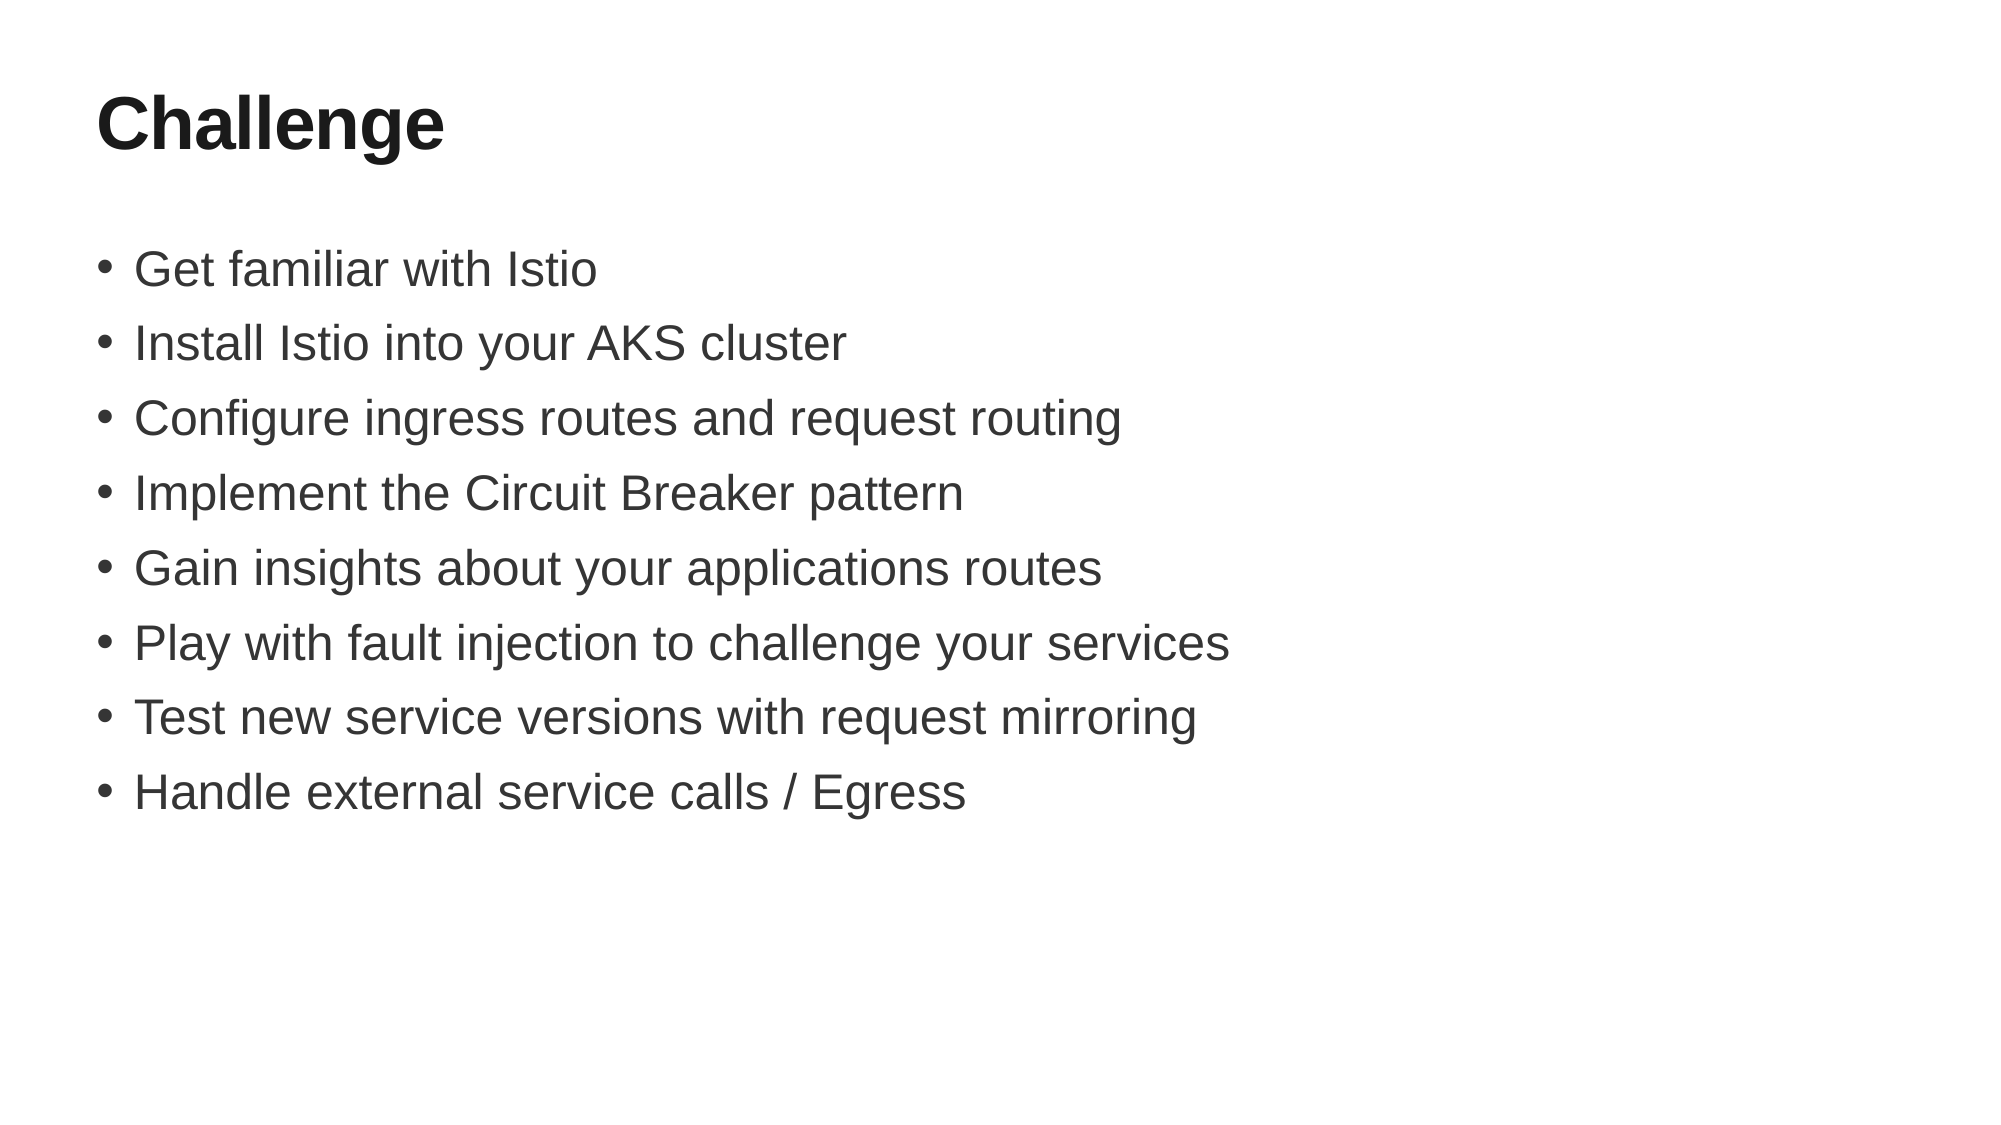

Challenge
Get familiar with Istio
Install Istio into your AKS cluster ️
Configure ingress routes and request routing
Implement the Circuit Breaker pattern
Gain insights about your applications routes
Play with fault injection to challenge your services
Test new service versions with request mirroring
Handle external service calls / Egress